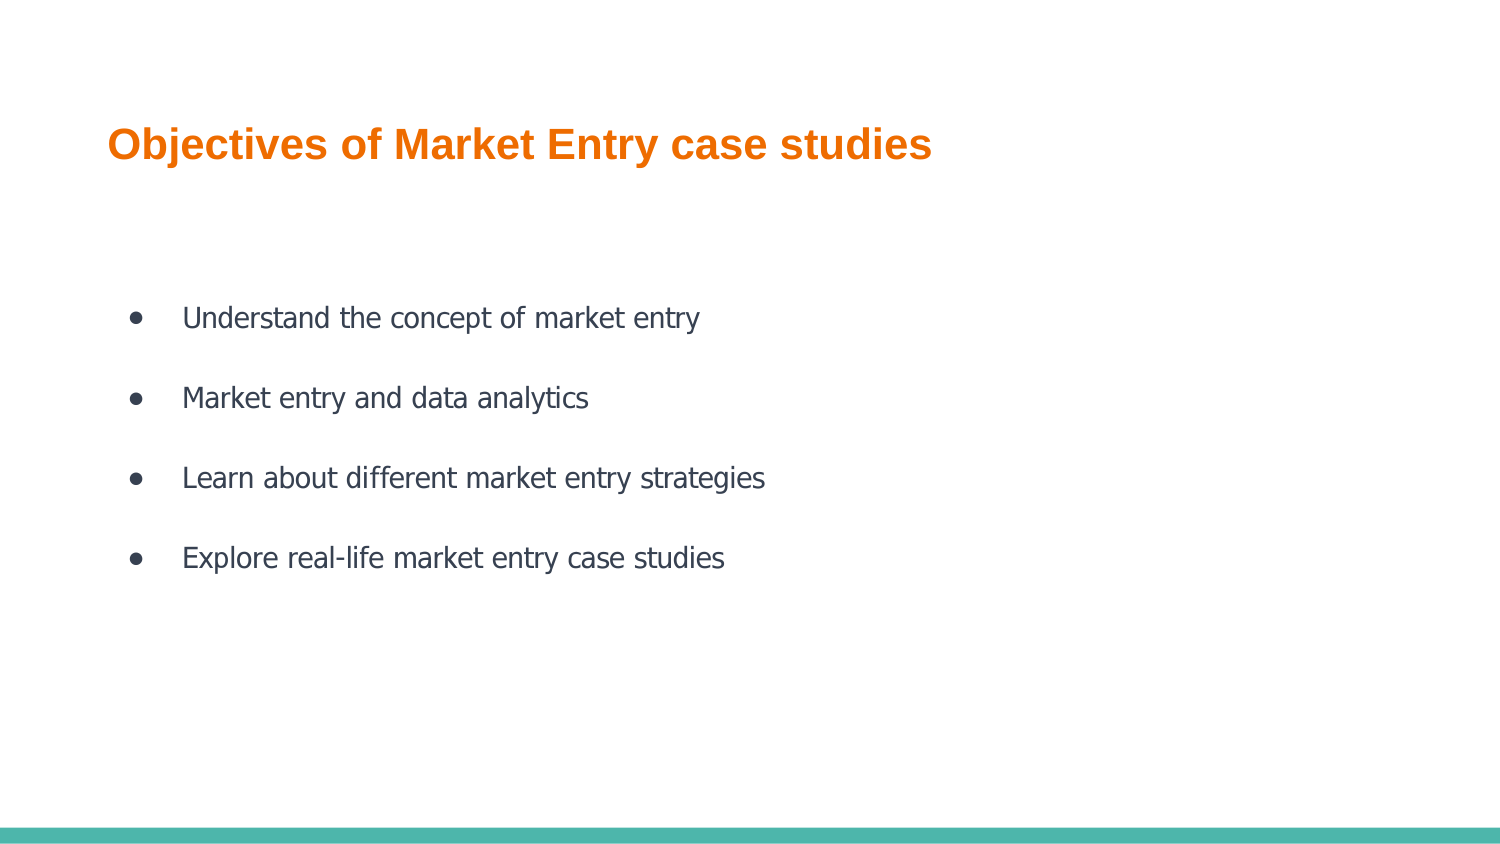

# Objectives of Market Entry case studies
Understand the concept of market entry

Market entry and data analytics

Learn about diﬀerent market entry strategies

Explore real-life market entry case studies